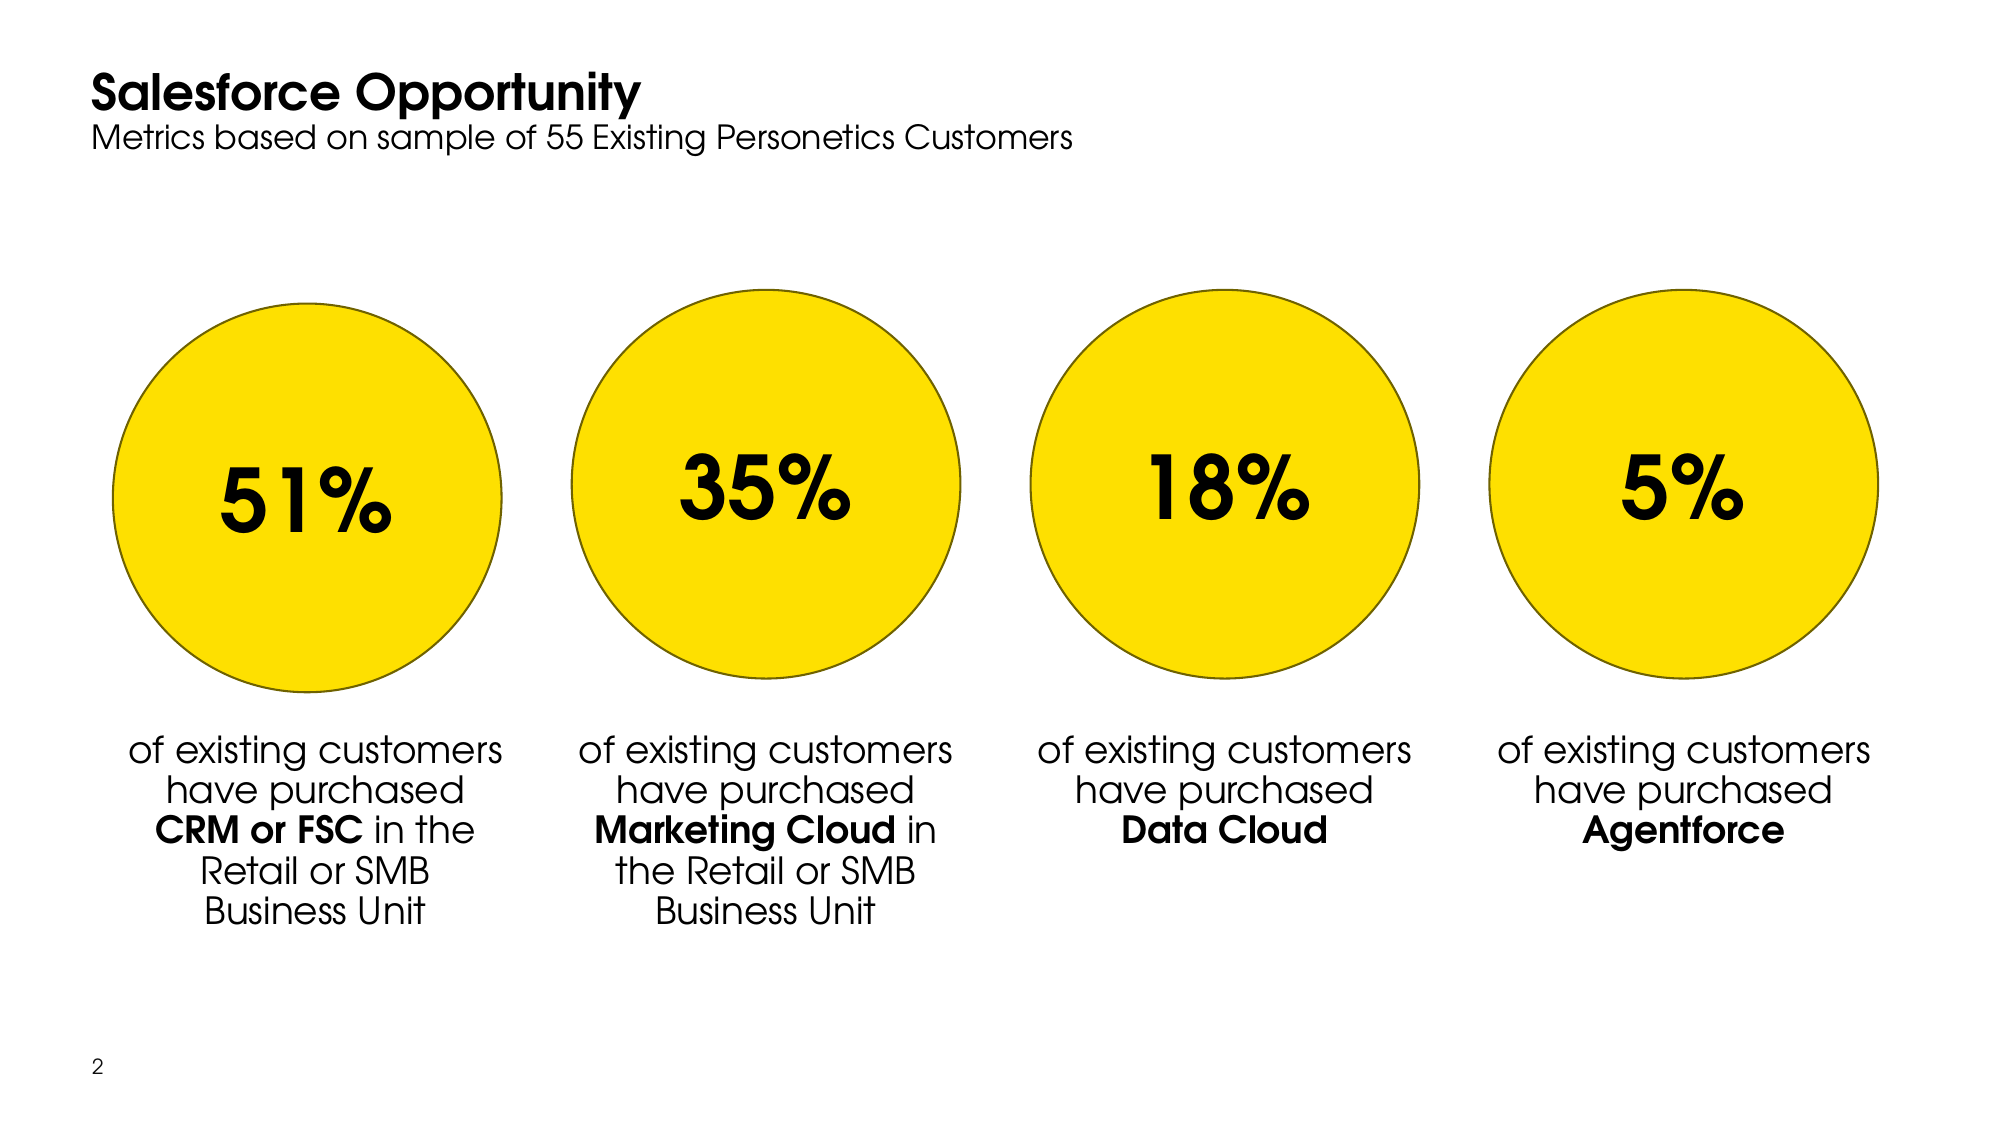

# Salesforce Opportunity Metrics based on sample of 55 Existing Personetics Customers
35%
18%
5%
51%
of existing customers have purchased CRM or FSC in the Retail or SMB Business Unit
of existing customers have purchased Marketing Cloud in the Retail or SMB Business Unit
of existing customers have purchased Data Cloud
of existing customers have purchased Agentforce